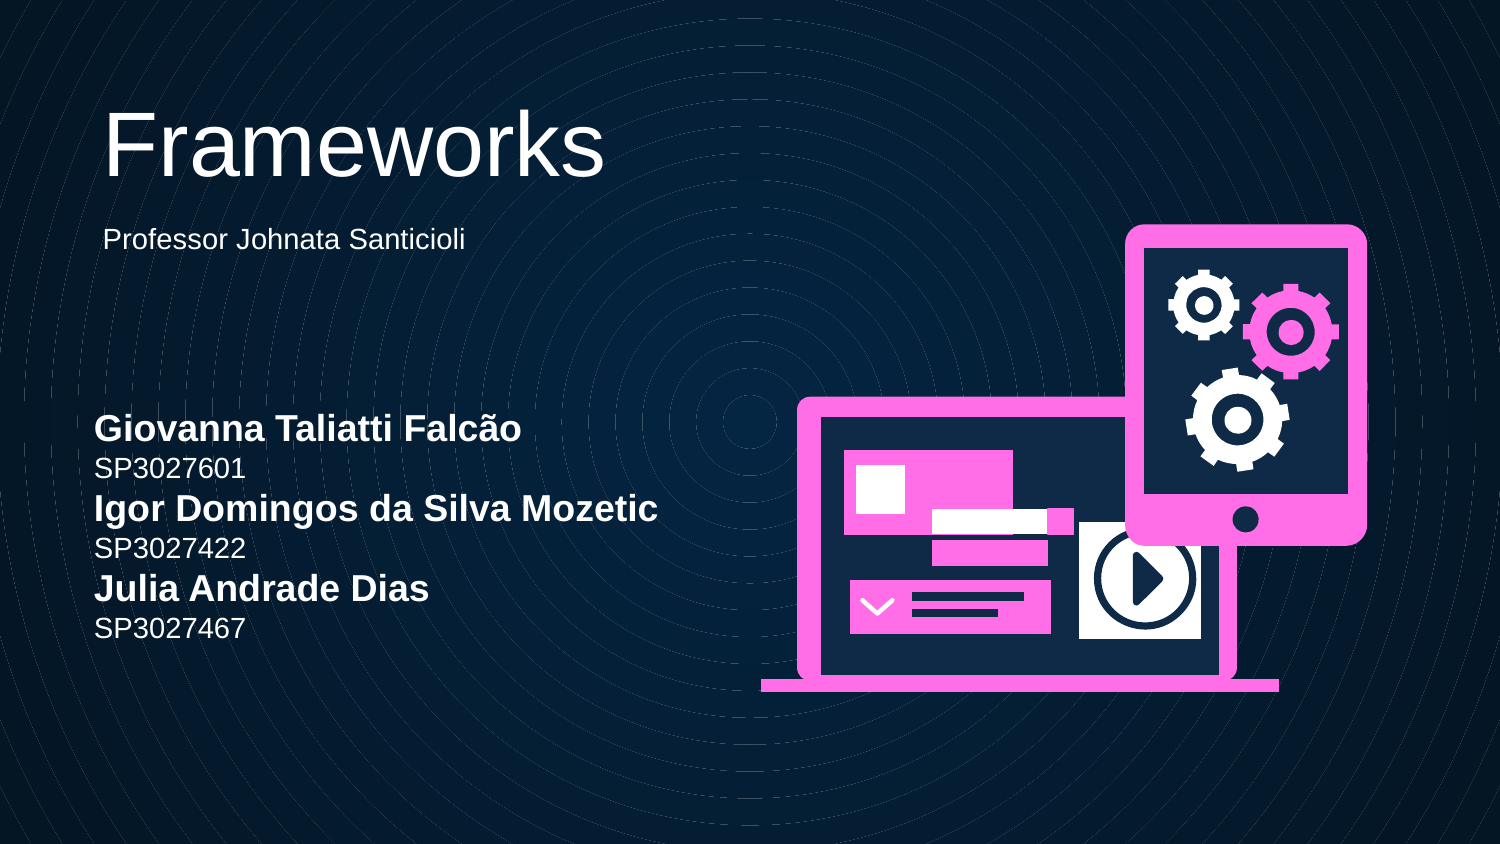

Frameworks
Professor Johnata Santicioli

Giovanna Taliatti Falcão
SP3027601
Igor Domingos da Silva Mozetic
SP3027422
Julia Andrade Dias
SP3027467